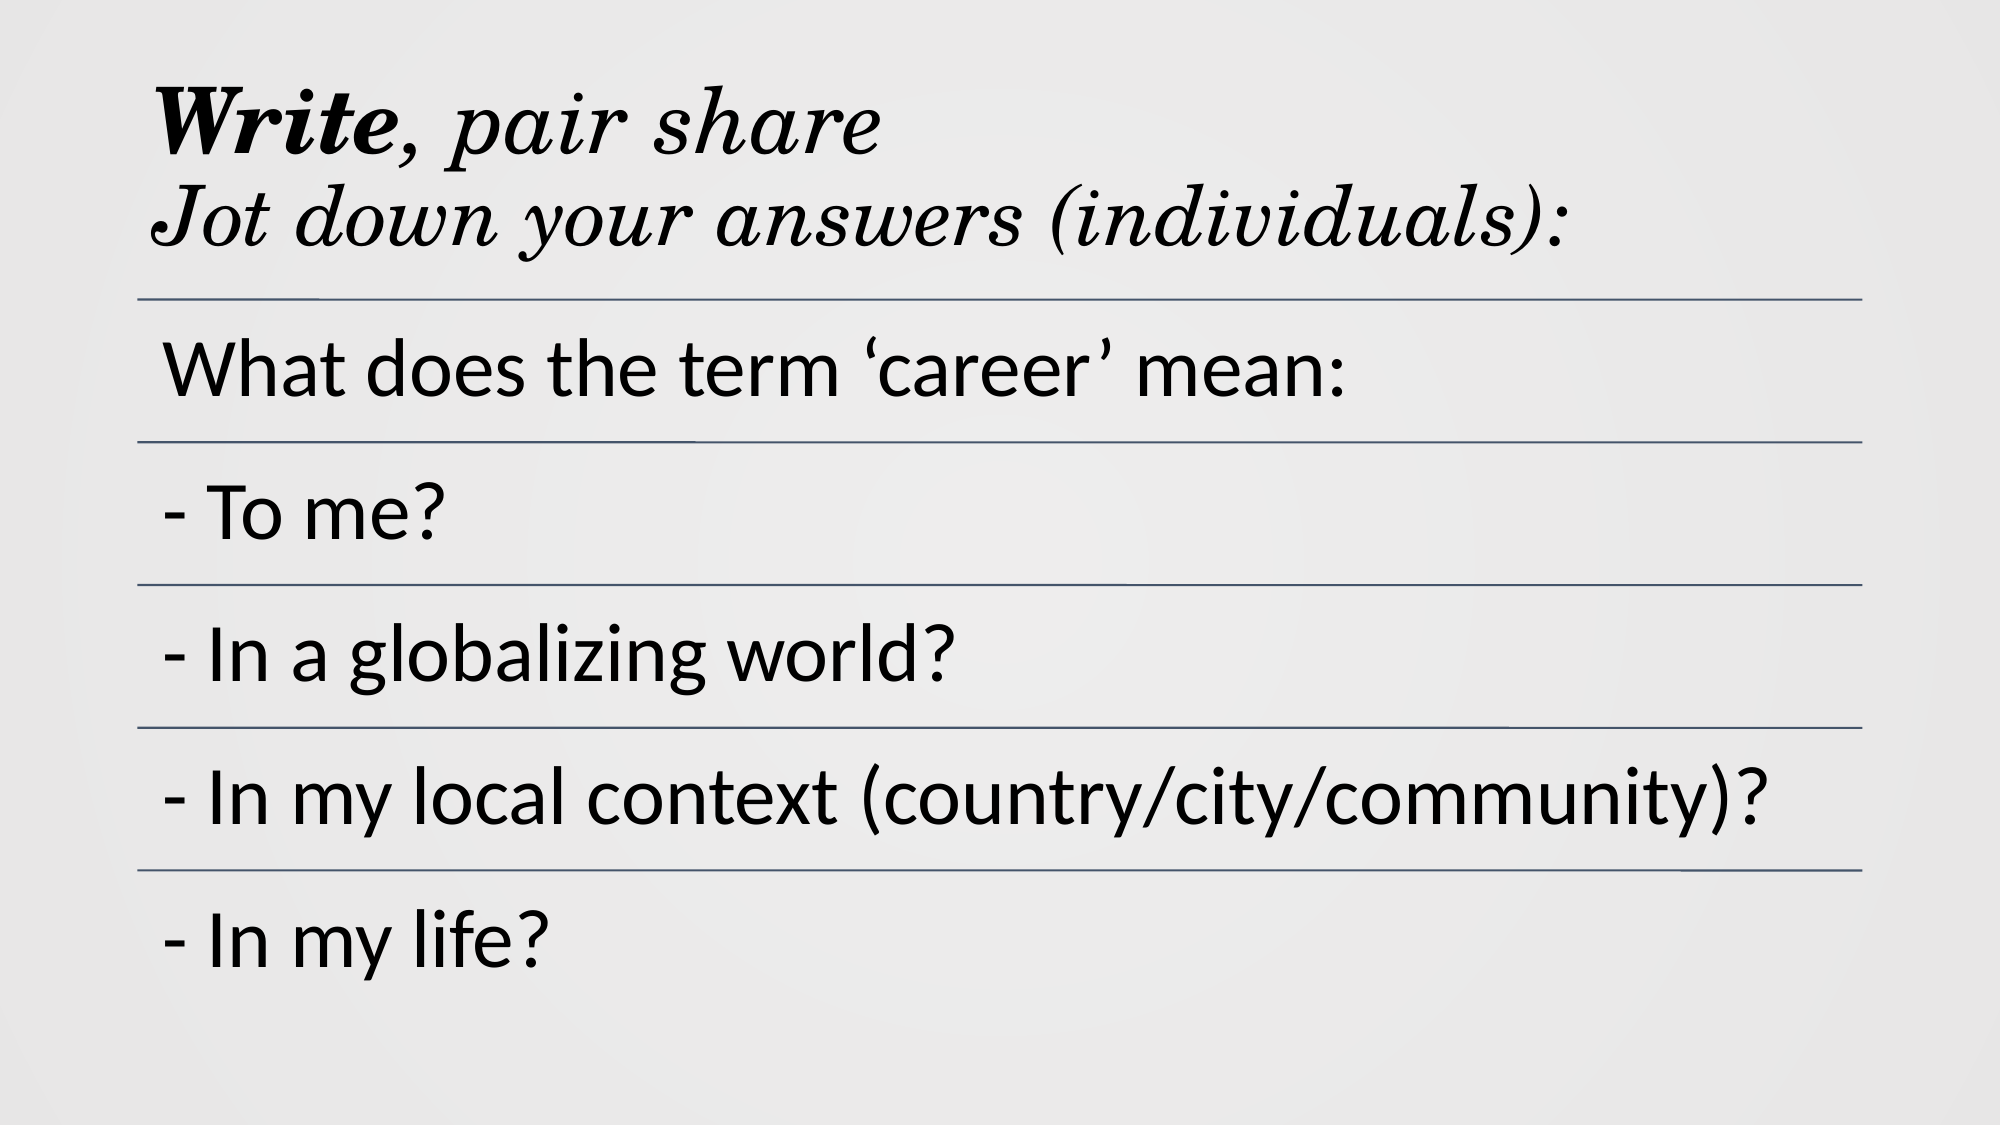

# Write, pair share Jot down your answers (individuals):
What does the term ‘career’ mean:
- To me?
- In a globalizing world?
- In my local context (country/city/community)?
- In my life?